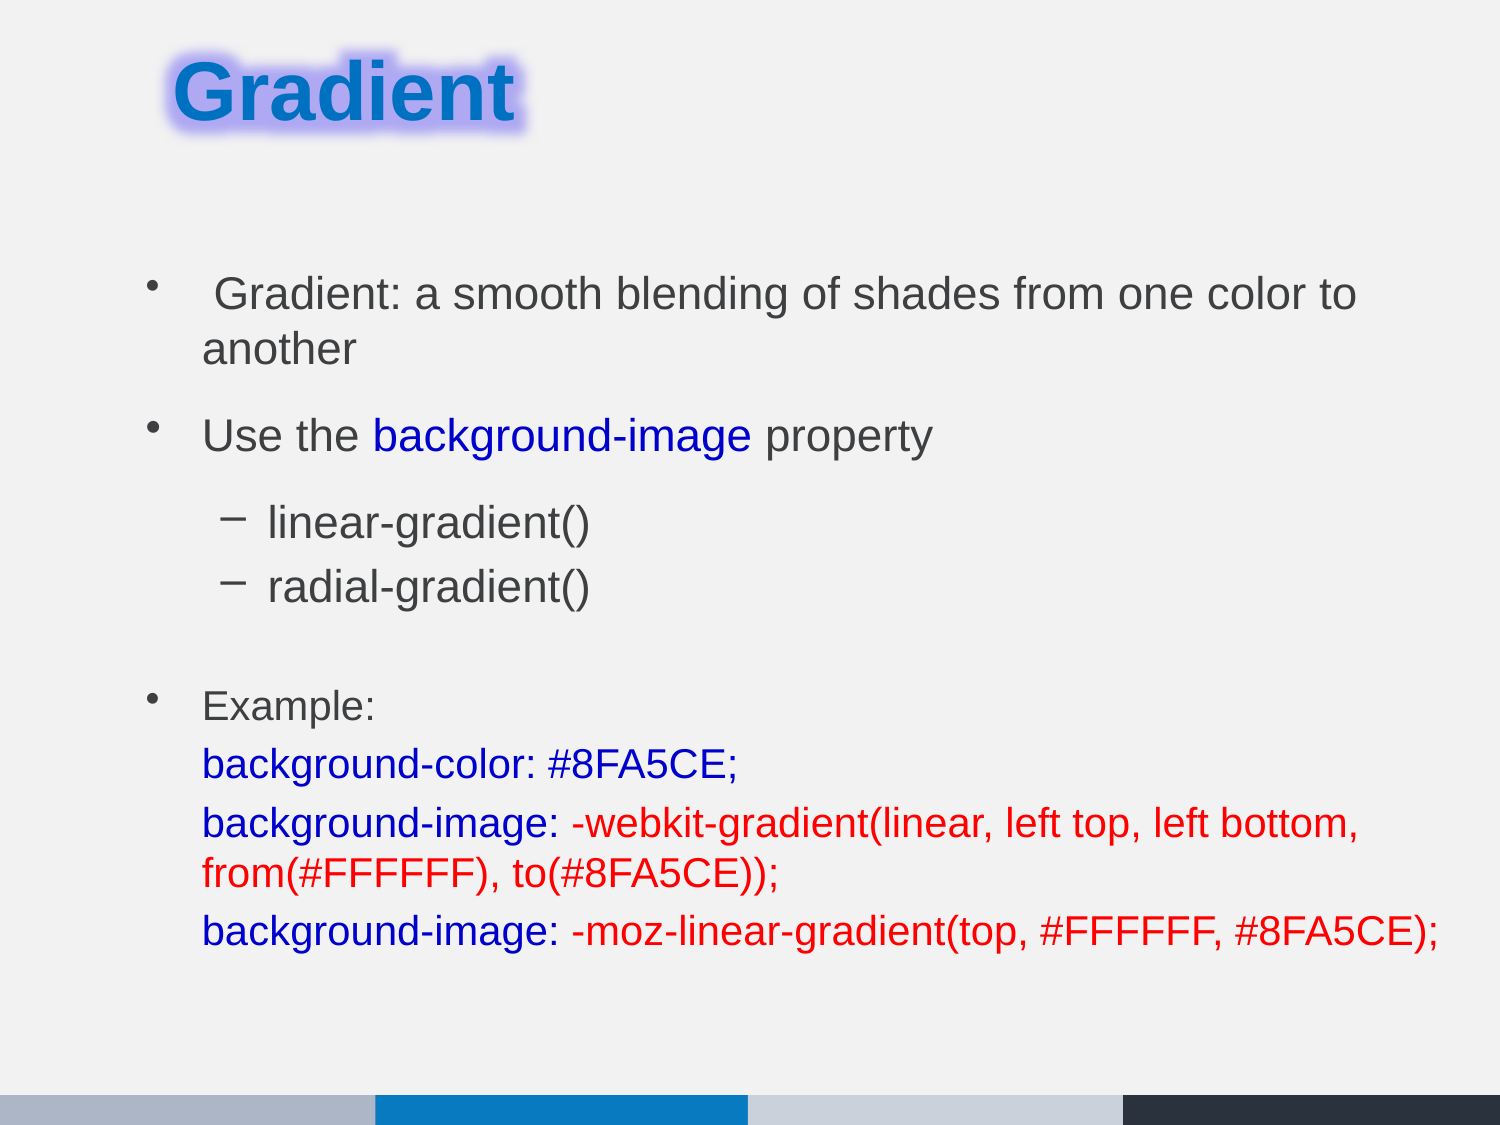

Gradient
 Gradient: a smooth blending of shades from one color to another

Use the background-image property

linear-gradient()
radial-gradient()

Example:
	background-color: #8FA5CE;
	background-image: -webkit-gradient(linear, left top, left bottom, from(#FFFFFF), to(#8FA5CE));
	background-image: -moz-linear-gradient(top, #FFFFFF, #8FA5CE);